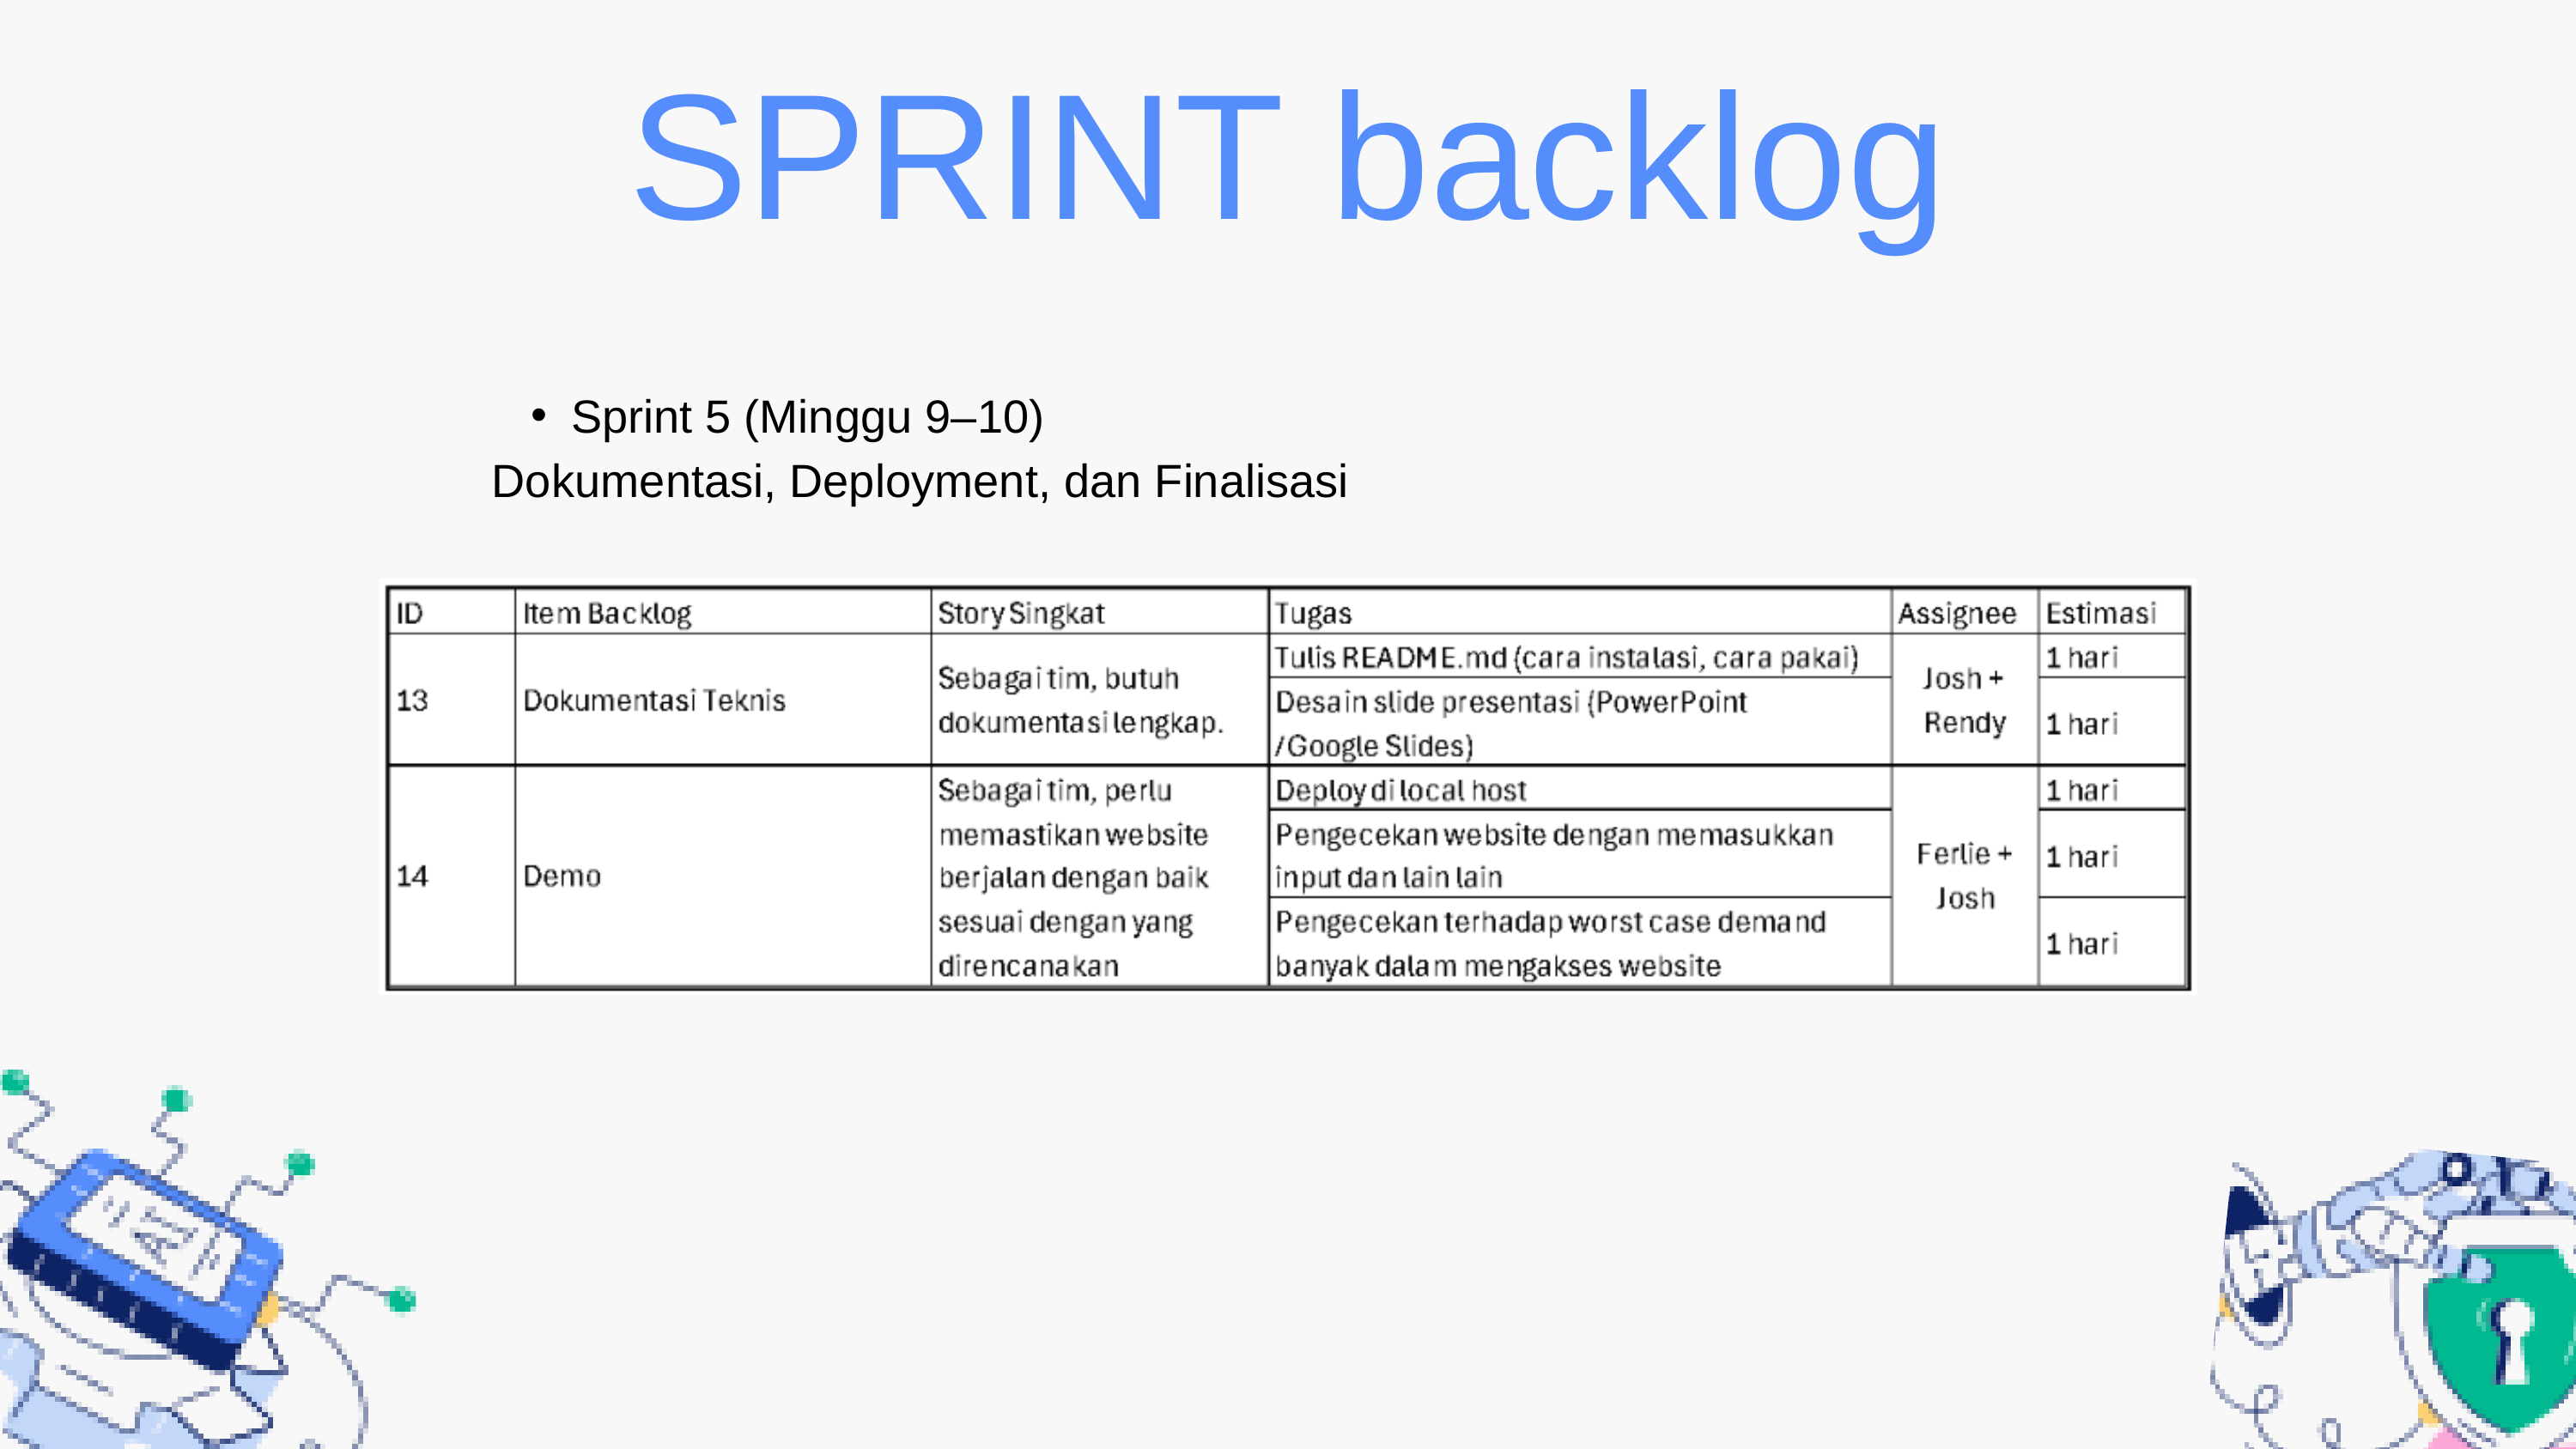

SPRINT backlog
Sprint 5 (Minggu 9–10)
Dokumentasi, Deployment, dan Finalisasi